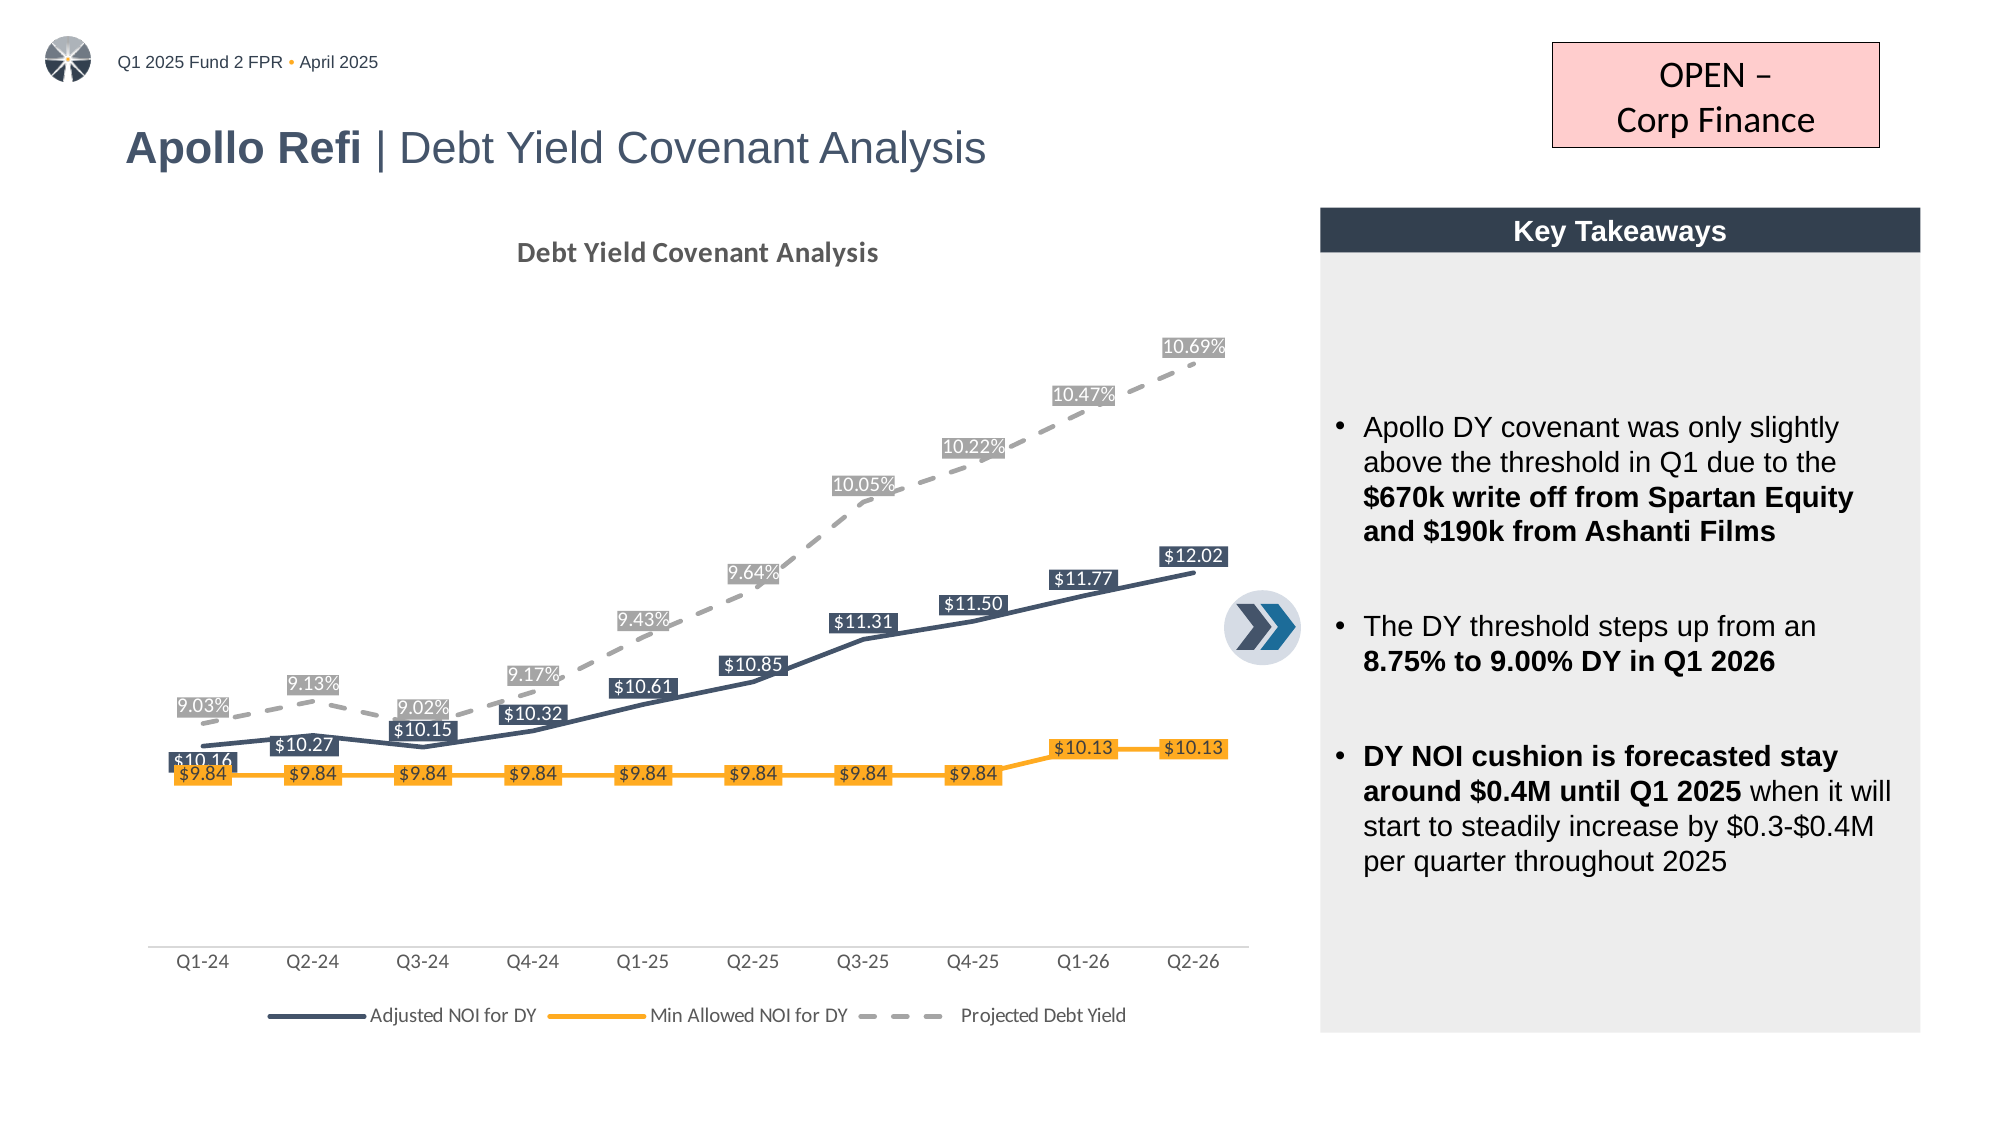

OPEN –
Corp Finance
# Apollo Refi | Debt Yield Covenant Analysis

### Chart: Debt Yield Covenant Analysis

| Category | Adjusted NOI for DY | Min Allowed NOI for DY | Projected Debt Yield |
|---|---|---|---|
| Q1-24 | 10.157387290000003 | 9.84375 | 0.09028788702222225 |
| Q2-24 | 10.272896 | 9.84375 | 0.0913146311111111 |
| Q3-24 | 10.146674680000004 | 9.84375 | 0.09019266382222225 |
| Q4-24 | 10.321537649999998 | 9.84375 | 0.09174700133333331 |
| Q1-25 | 10.6058021565 | 9.84375 | 0.09427379694666665 |
| Q2-25 | 10.849054340000002 | 9.84375 | 0.0964360385777778 |
| Q3-25 | 11.306267965000002 | 9.84375 | 0.10050015968888891 |
| Q4-25 | 11.500353743999998 | 9.84375 | 0.10222536661333331 |
| Q1-26 | 11.773940643500003 | 10.125 | 0.10465725016444448 |
| Q2-26 | 12.022048077500001 | 10.125 | 0.10686264957777779 |
Key Takeaways
Apollo DY covenant was only slightly above the threshold in Q1 due to the $670k write off from Spartan Equity and $190k from Ashanti Films

The DY threshold steps up from an 8.75% to 9.00% DY in Q1 2026

DY NOI cushion is forecasted stay around $0.4M until Q1 2025 when it will start to steadily increase by $0.3-$0.4M per quarter throughout 2025